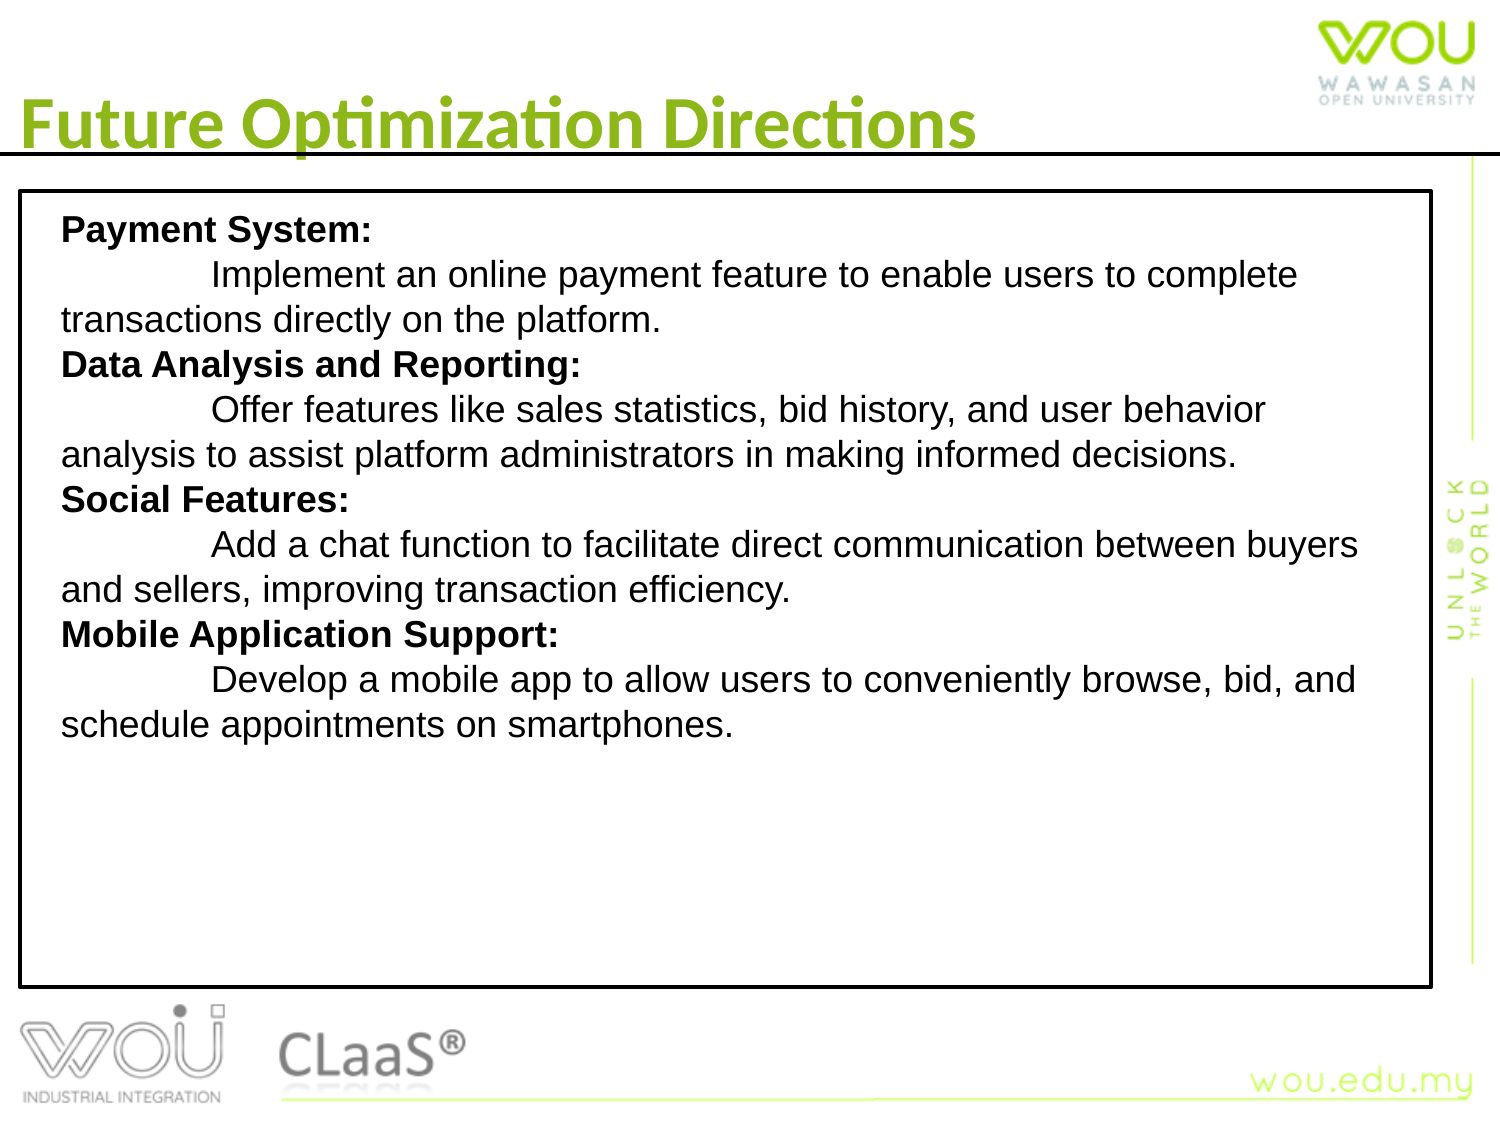

Future Optimization Directions

Payment System:
	Implement an online payment feature to enable users to complete 	transactions directly on the platform.
Data Analysis and Reporting:
	Offer features like sales statistics, bid history, and user behavior 	analysis to assist platform administrators in making informed decisions.
Social Features:
	Add a chat function to facilitate direct communication between buyers 	and sellers, improving transaction efficiency.
Mobile Application Support:
	Develop a mobile app to allow users to conveniently browse, bid, and 	schedule appointments on smartphones.